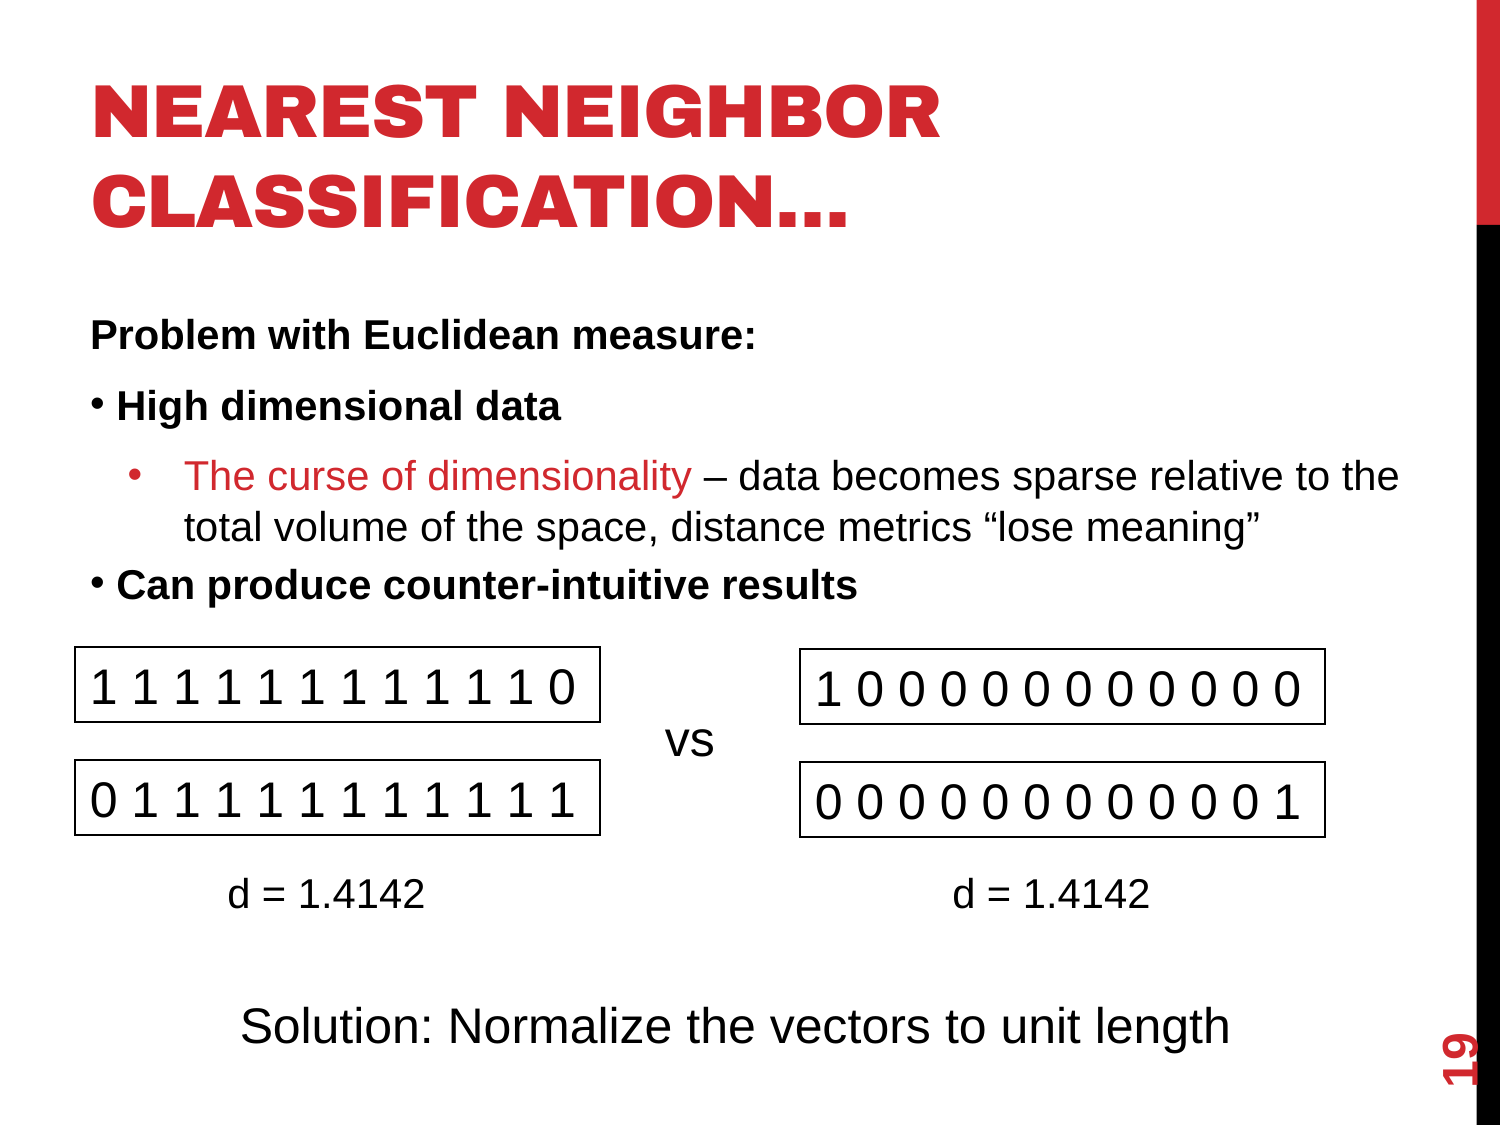

# Nearest Neighbor Classification…
Problem with Euclidean measure:
High dimensional data
The curse of dimensionality – data becomes sparse relative to the total volume of the space, distance metrics “lose meaning”
Can produce counter-intuitive results

1 1 1 1 1 1 1 1 1 1 1 0
1 0 0 0 0 0 0 0 0 0 0 0
vs
0 1 1 1 1 1 1 1 1 1 1 1
0 0 0 0 0 0 0 0 0 0 0 1
d = 1.4142
d = 1.4142

Solution: Normalize the vectors to unit length
19